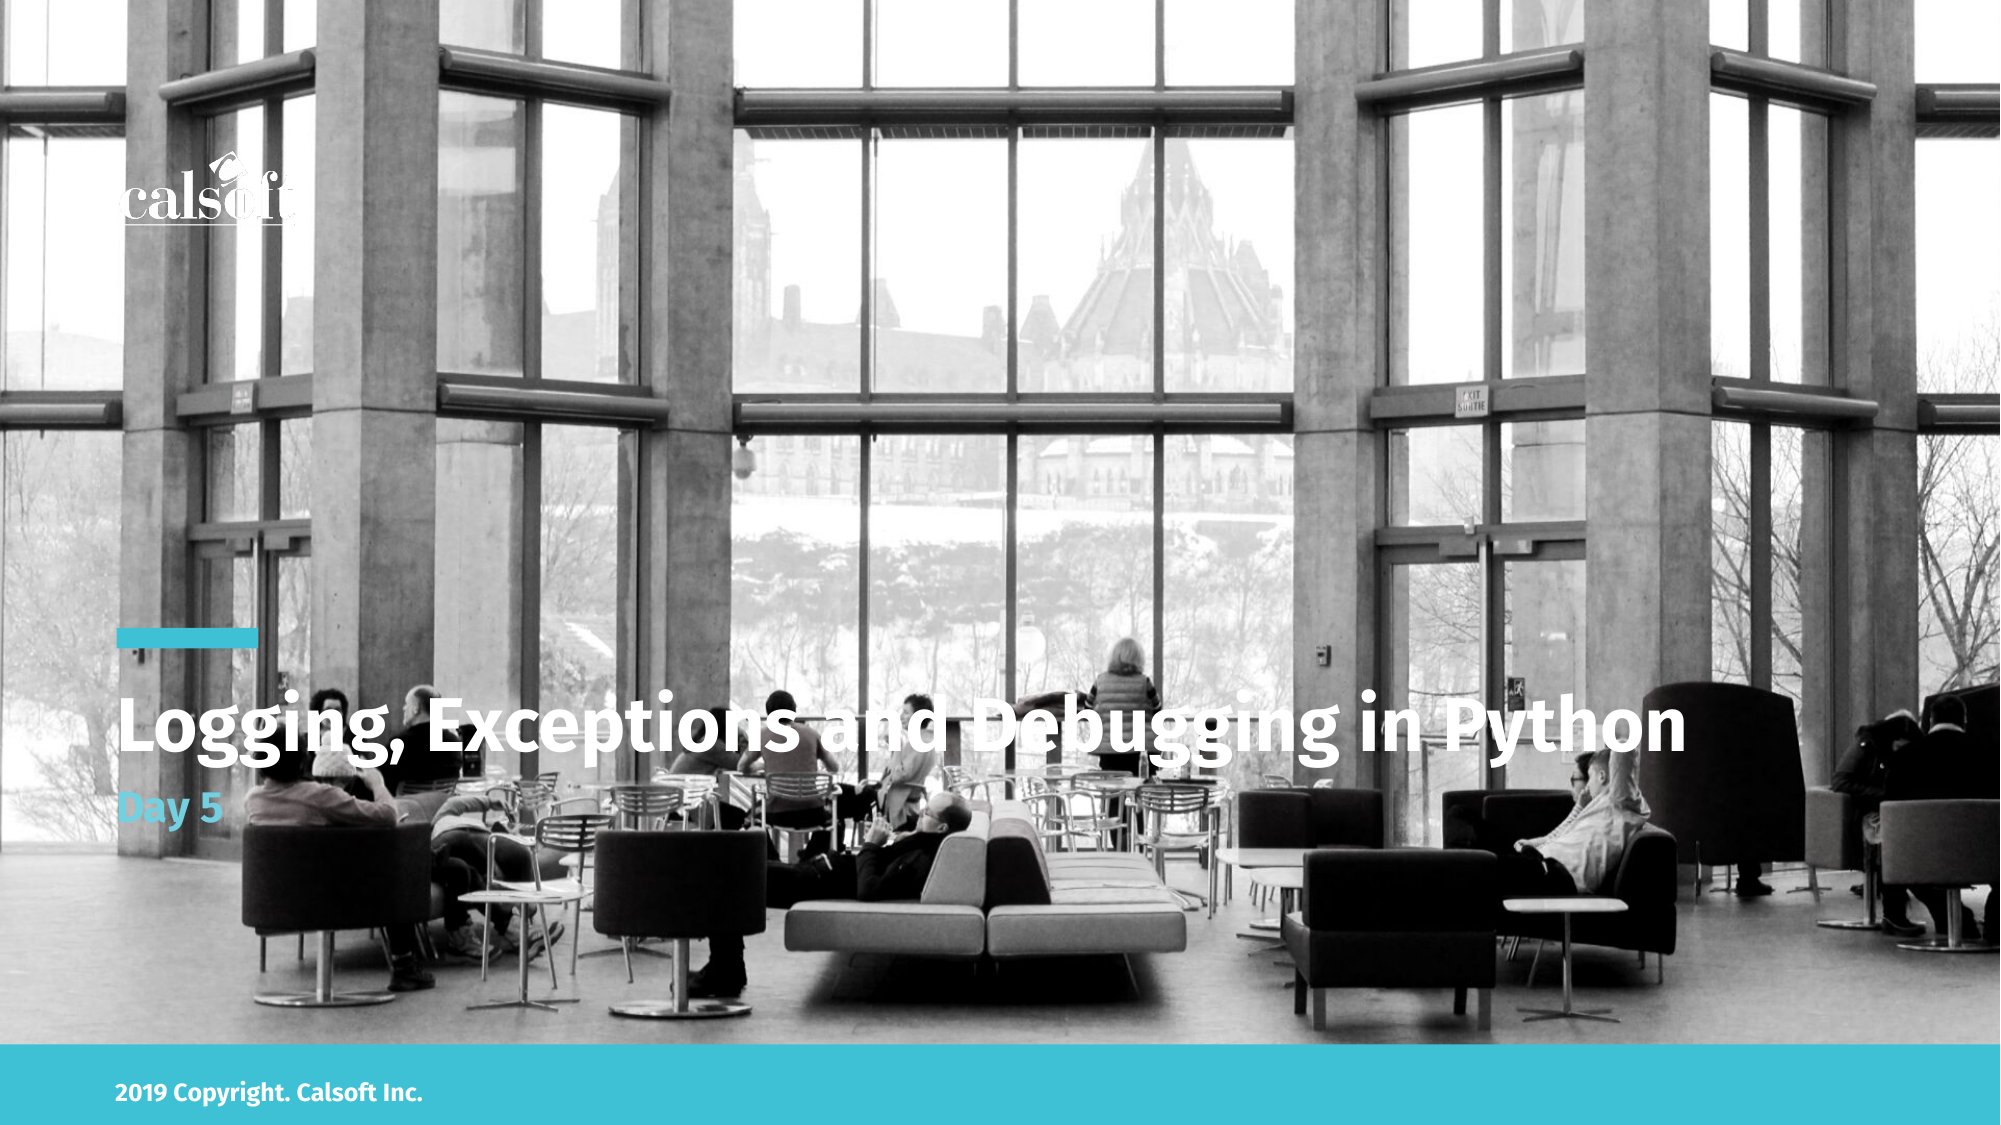

Logging, Exceptions and Debugging in Python
Day 5